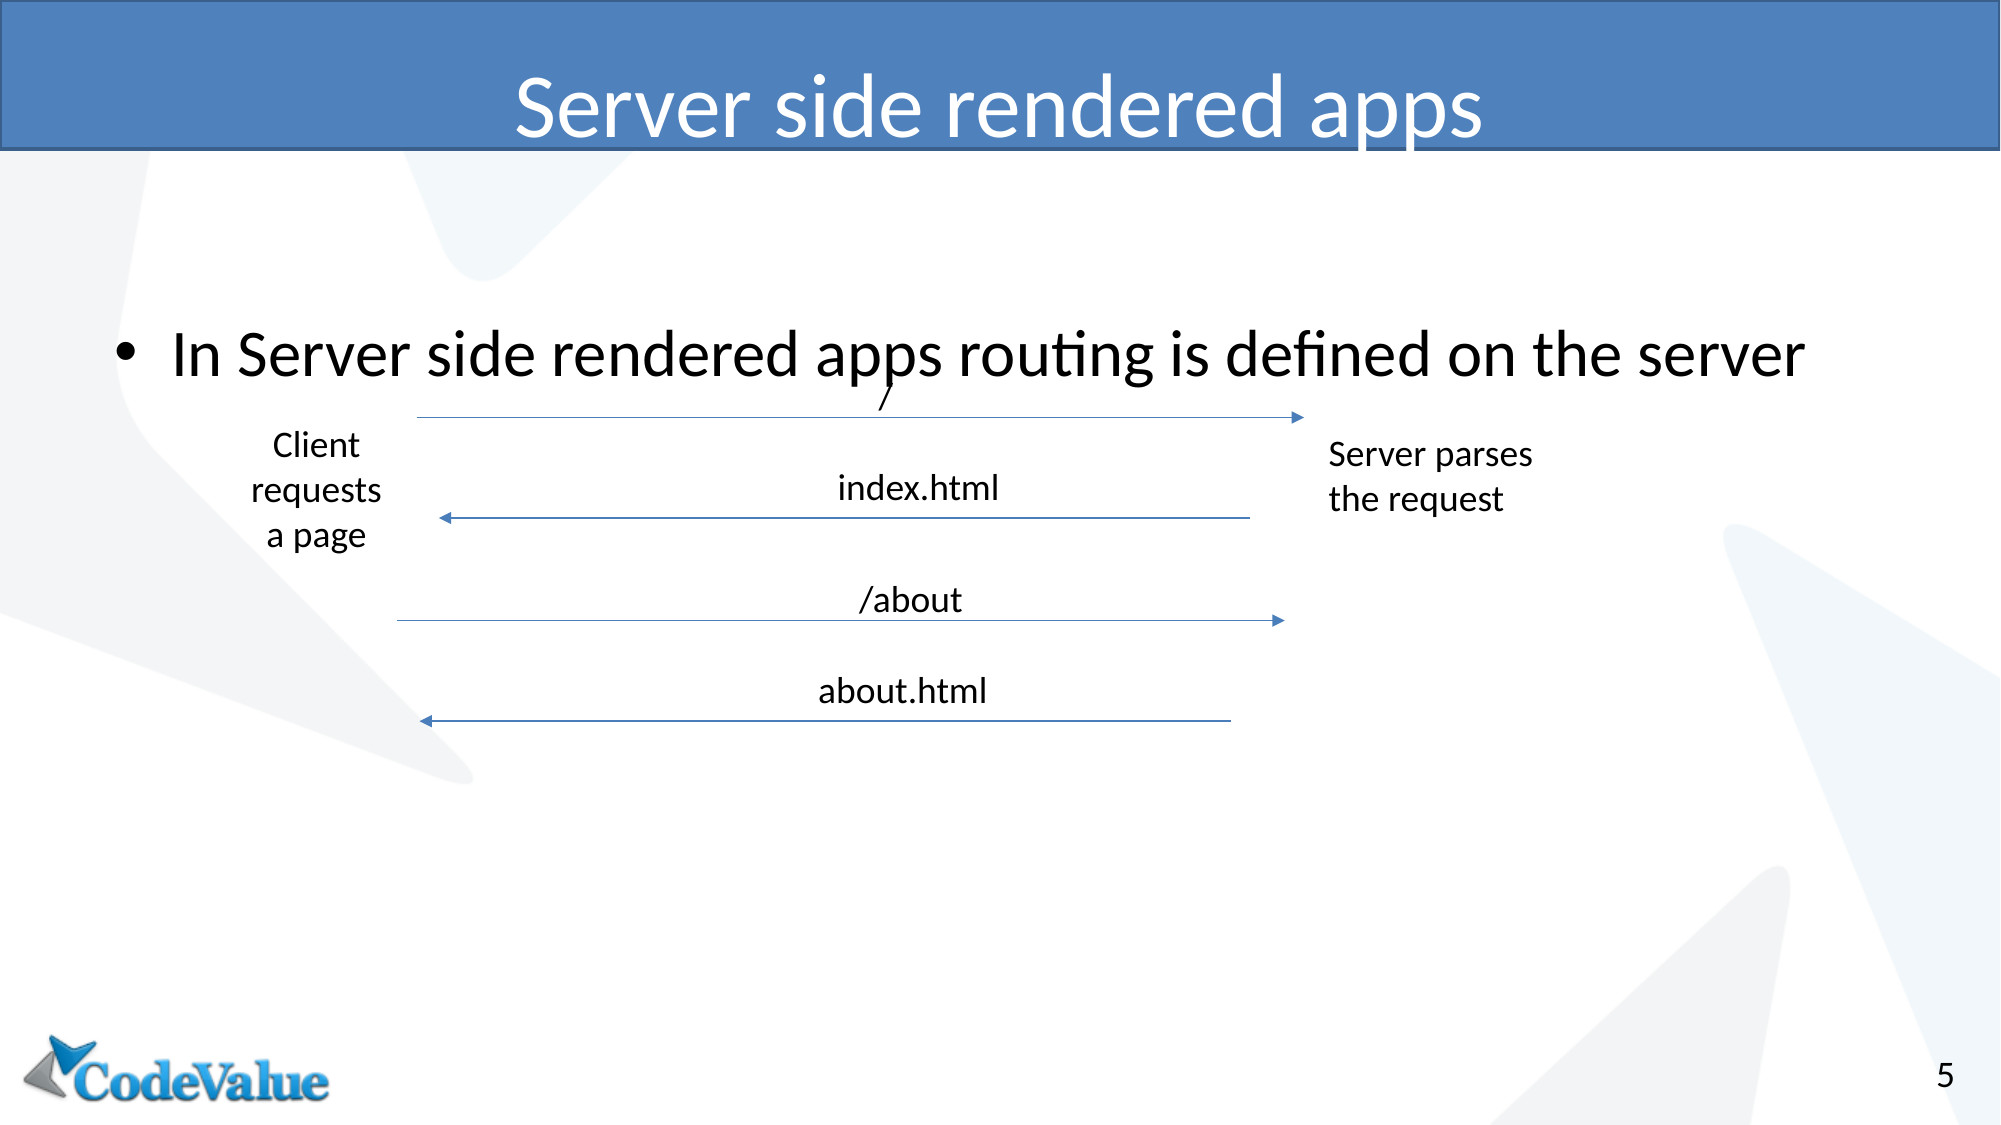

# Server side rendered apps
In Server side rendered apps routing is defined on the server
/
Client requests a page
Server parses the request
index.html
/about
about.html